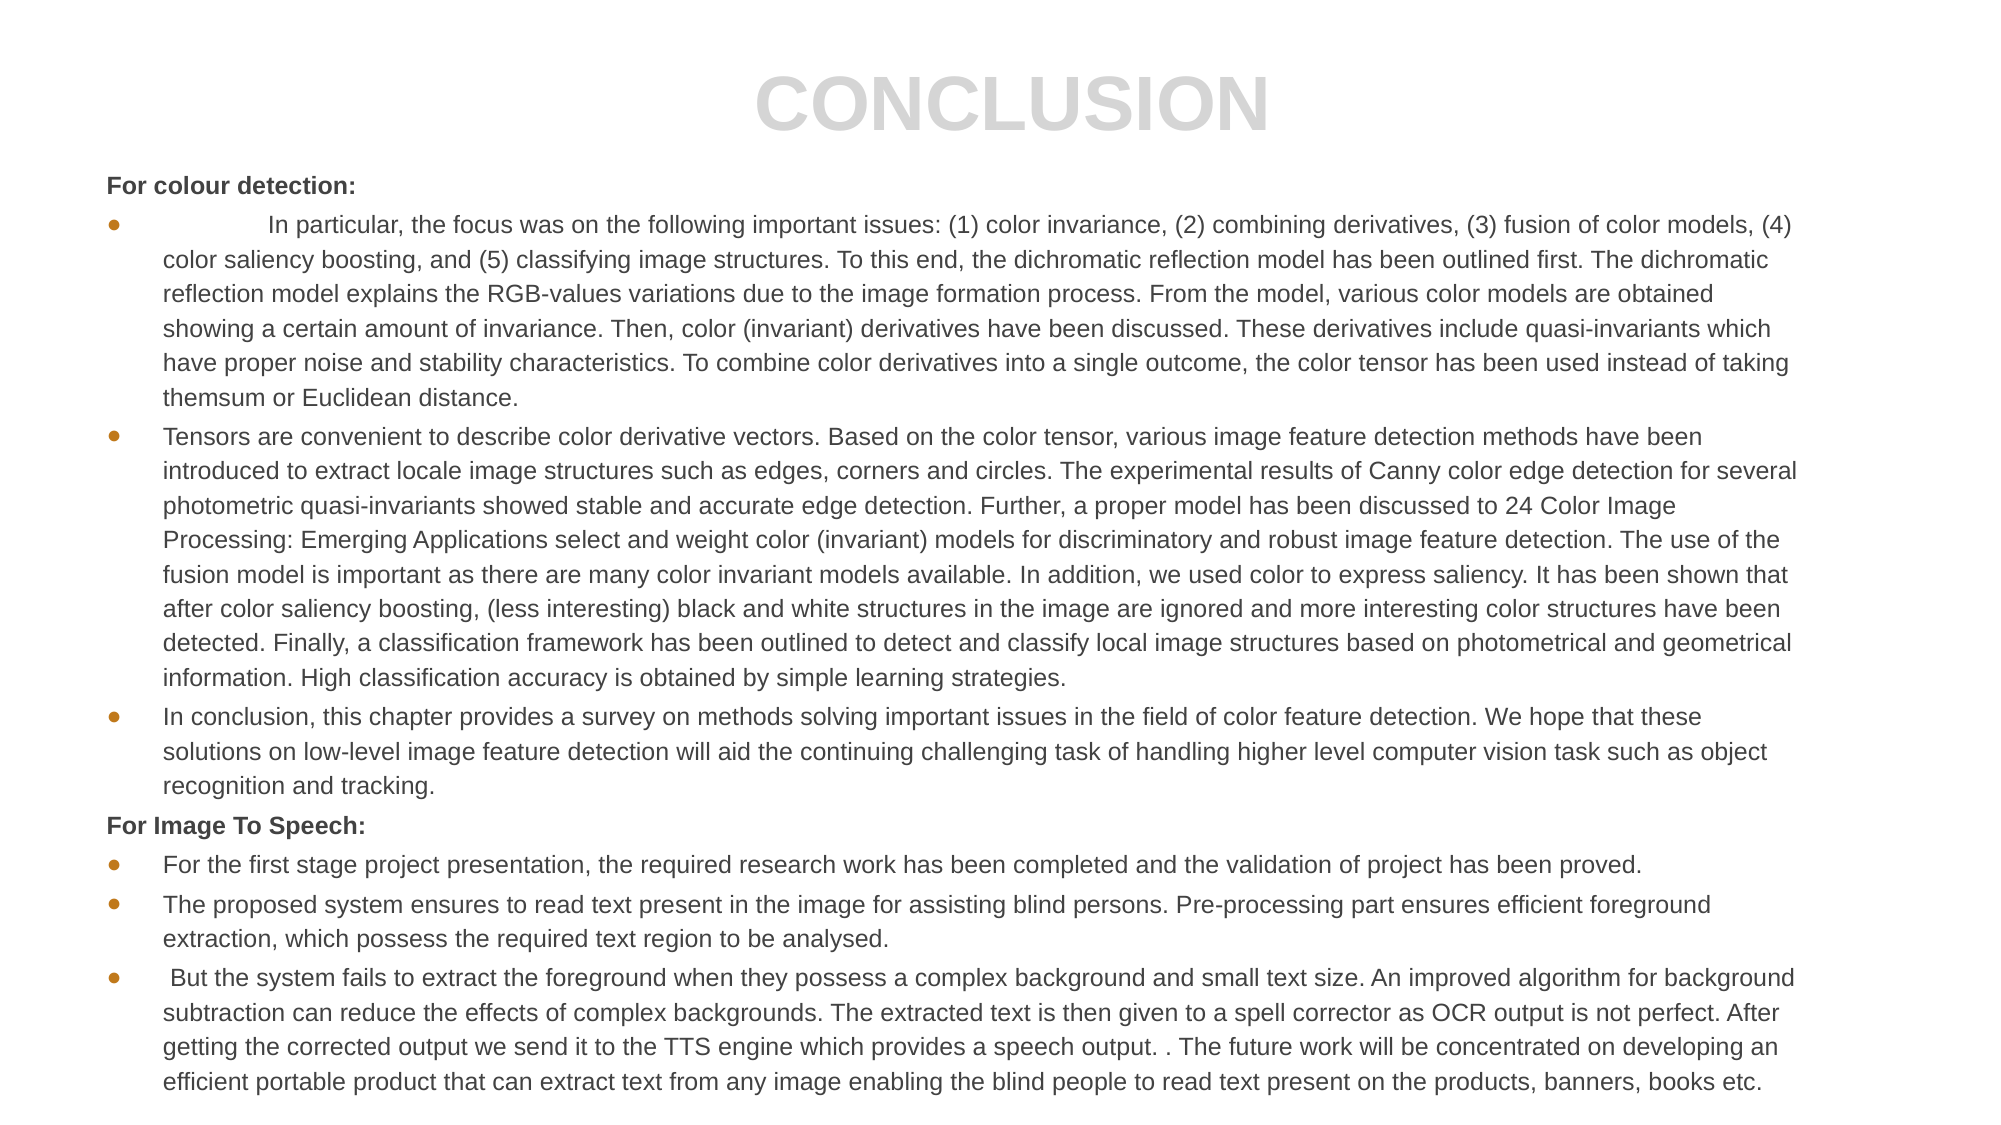

# CONCLUSION
For colour detection:
               In particular, the focus was on the following important issues: (1) color invariance, (2) combining derivatives, (3) fusion of color models, (4) color saliency boosting, and (5) classifying image structures. To this end, the dichromatic reflection model has been outlined first. The dichromatic reflection model explains the RGB-values variations due to the image formation process. From the model, various color models are obtained showing a certain amount of invariance. Then, color (invariant) derivatives have been discussed. These derivatives include quasi-invariants which have proper noise and stability characteristics. To combine color derivatives into a single outcome, the color tensor has been used instead of taking themsum or Euclidean distance.
Tensors are convenient to describe color derivative vectors. Based on the color tensor, various image feature detection methods have been introduced to extract locale image structures such as edges, corners and circles. The experimental results of Canny color edge detection for several photometric quasi-invariants showed stable and accurate edge detection. Further, a proper model has been discussed to 24 Color Image Processing: Emerging Applications select and weight color (invariant) models for discriminatory and robust image feature detection. The use of the fusion model is important as there are many color invariant models available. In addition, we used color to express saliency. It has been shown that after color saliency boosting, (less interesting) black and white structures in the image are ignored and more interesting color structures have been detected. Finally, a classification framework has been outlined to detect and classify local image structures based on photometrical and geometrical information. High classification accuracy is obtained by simple learning strategies.
In conclusion, this chapter provides a survey on methods solving important issues in the field of color feature detection. We hope that these solutions on low-level image feature detection will aid the continuing challenging task of handling higher level computer vision task such as object recognition and tracking.
For Image To Speech:
For the first stage project presentation, the required research work has been completed and the validation of project has been proved.
The proposed system ensures to read text present in the image for assisting blind persons. Pre-processing part ensures efficient foreground extraction, which possess the required text region to be analysed.
 But the system fails to extract the foreground when they possess a complex background and small text size. An improved algorithm for background subtraction can reduce the effects of complex backgrounds. The extracted text is then given to a spell corrector as OCR output is not perfect. After getting the corrected output we send it to the TTS engine which provides a speech output. . The future work will be concentrated on developing an efficient portable product that can extract text from any image enabling the blind people to read text present on the products, banners, books etc.